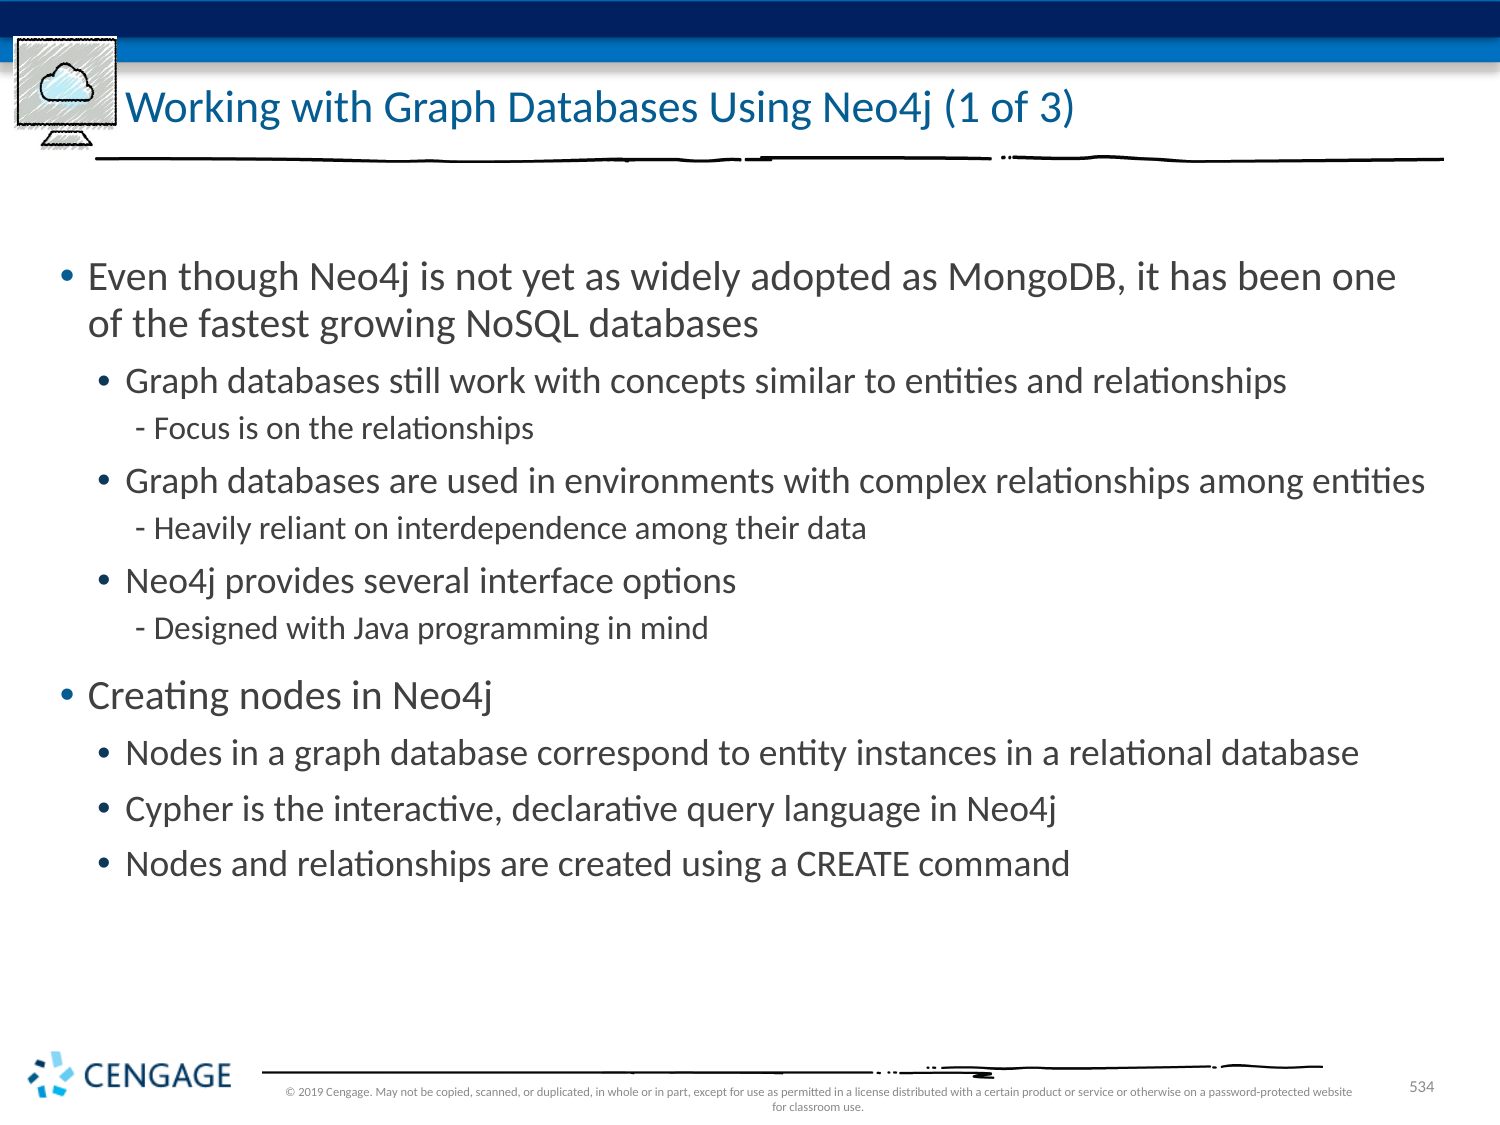

# Working with Graph Databases Using Neo4j (1 of 3)
Even though Neo4j is not yet as widely adopted as MongoDB, it has been one of the fastest growing NoSQL databases
Graph databases still work with concepts similar to entities and relationships
Focus is on the relationships
Graph databases are used in environments with complex relationships among entities
Heavily reliant on interdependence among their data
Neo4j provides several interface options
Designed with Java programming in mind
Creating nodes in Neo4j
Nodes in a graph database correspond to entity instances in a relational database
Cypher is the interactive, declarative query language in Neo4j
Nodes and relationships are created using a CREATE command
© 2019 Cengage. May not be copied, scanned, or duplicated, in whole or in part, except for use as permitted in a license distributed with a certain product or service or otherwise on a password-protected website for classroom use.